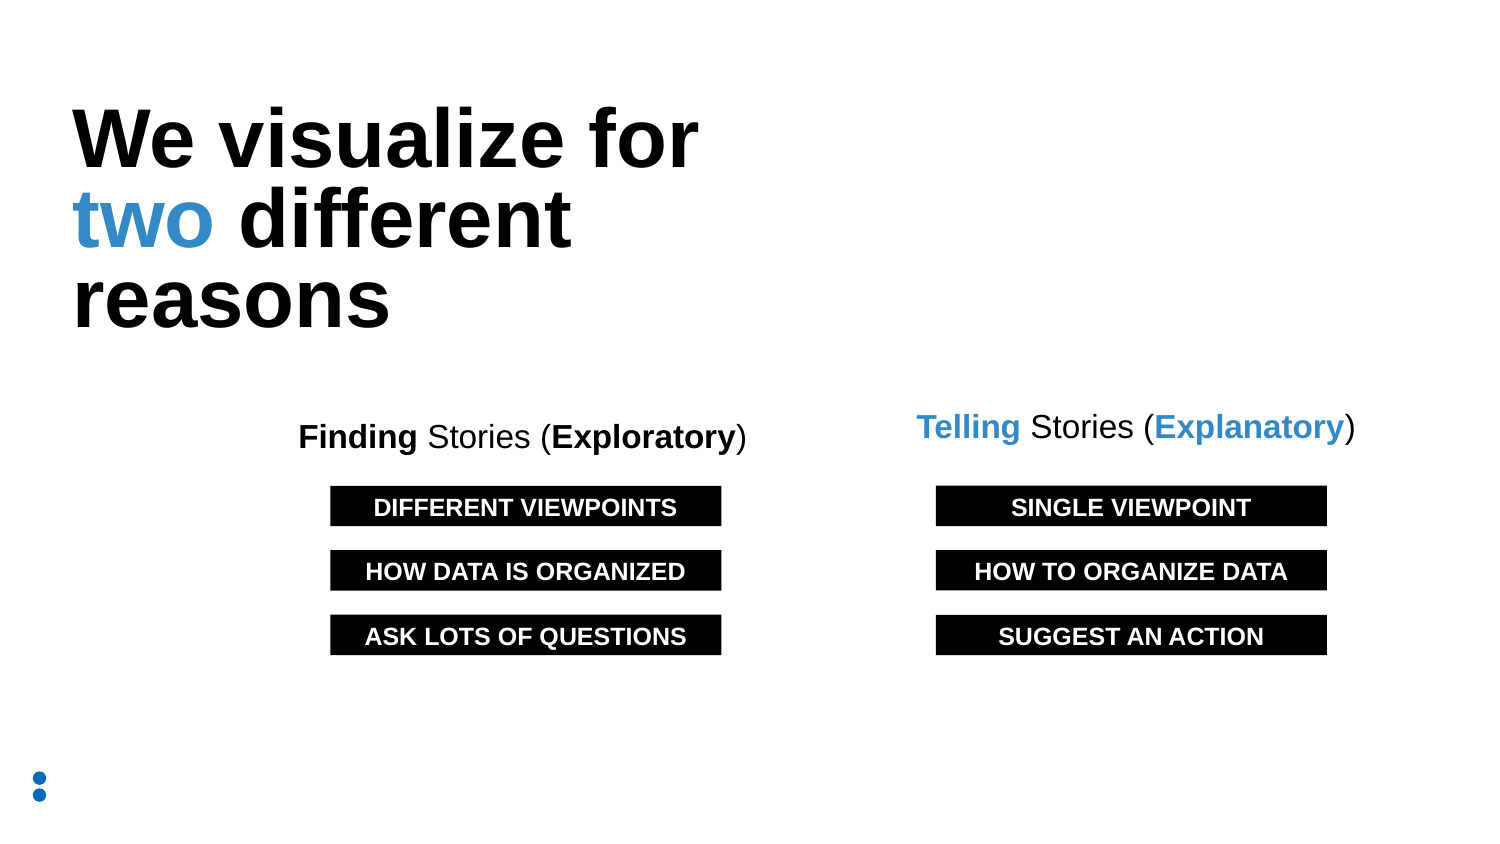

We visualize for two different reasons
Telling Stories (Explanatory)
Finding Stories (Exploratory)
SINGLE VIEWPOINT
DIFFERENT VIEWPOINTS
HOW TO ORGANIZE DATA
HOW DATA IS ORGANIZED
ASK LOTS OF QUESTIONS
SUGGEST AN ACTION